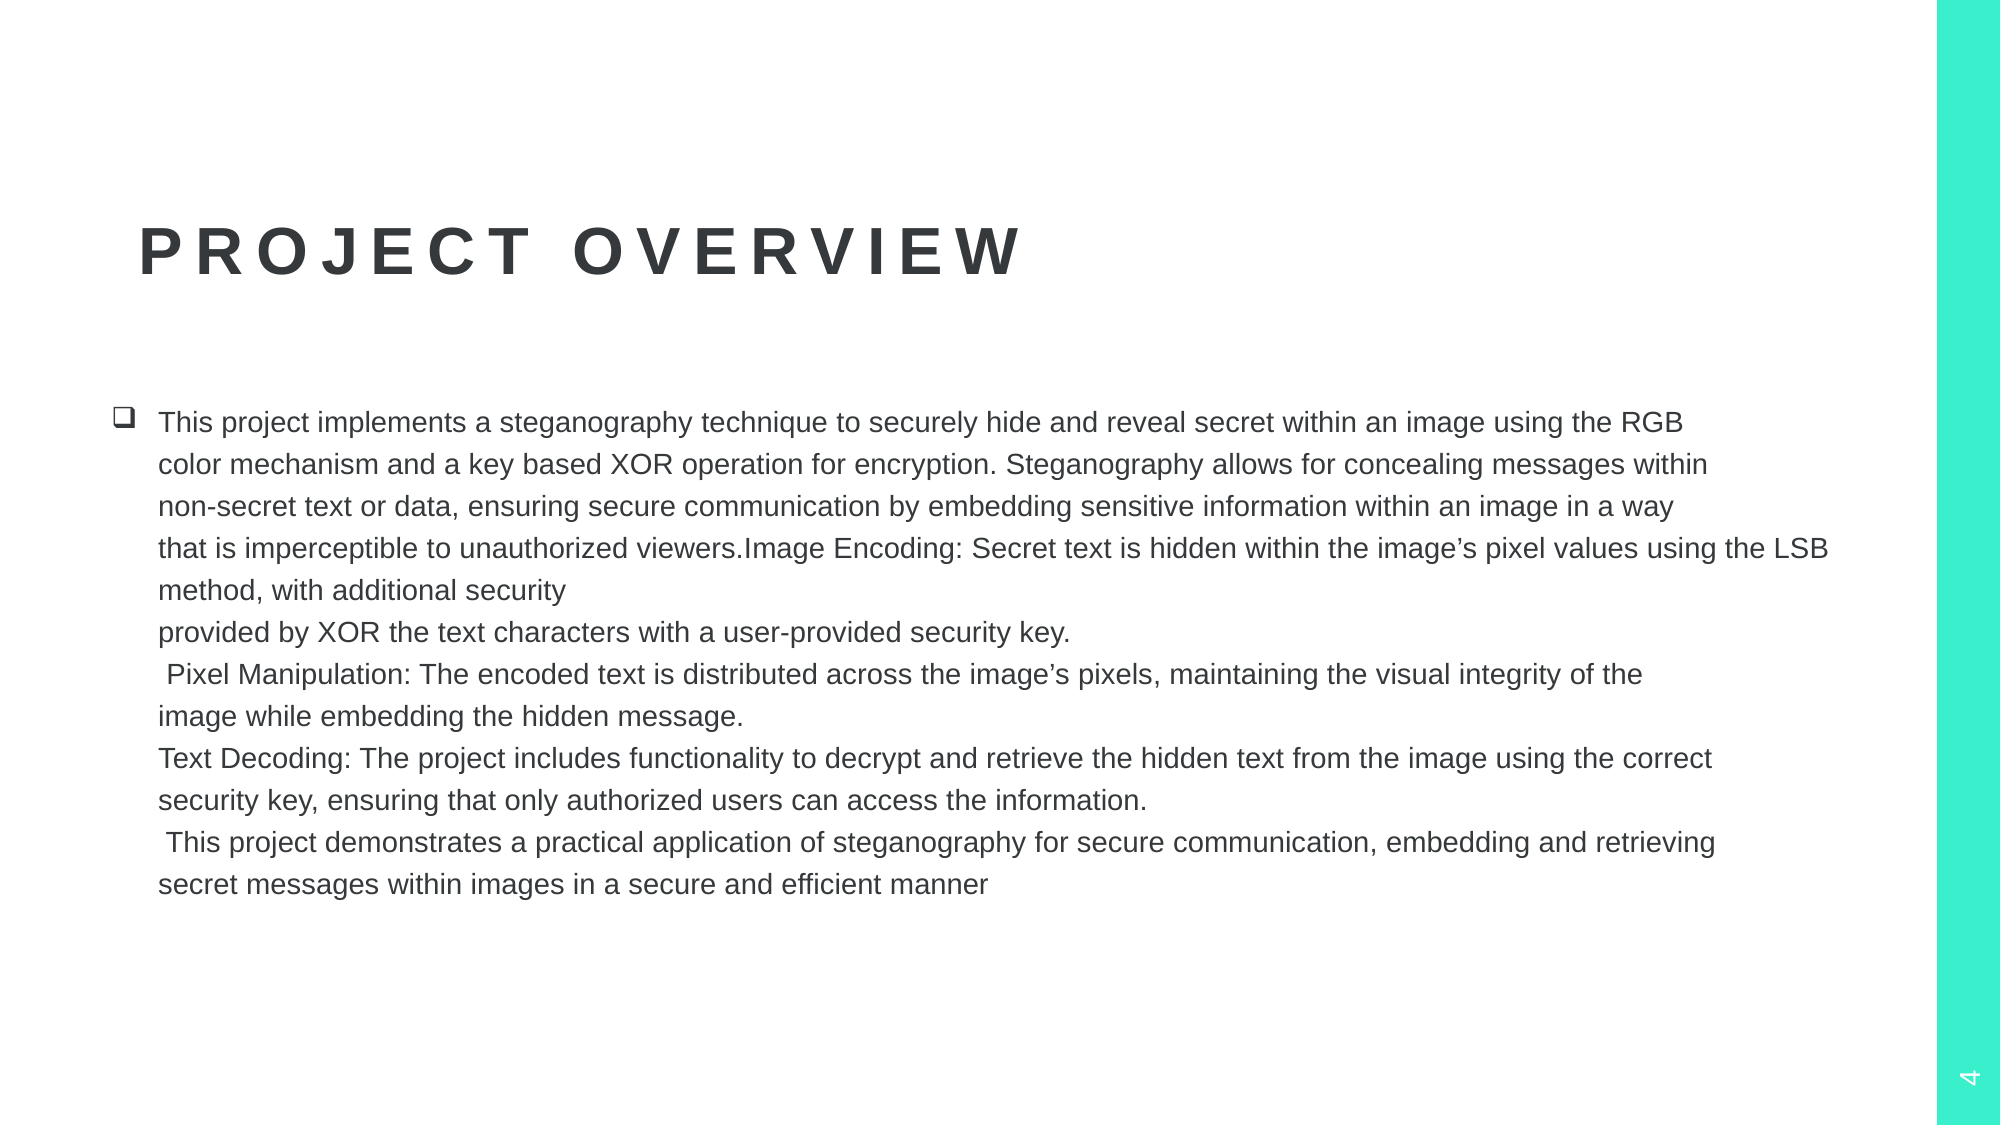

# PROJECT OVERVIEW
This project implements a steganography technique to securely hide and reveal secret within an image using the RGB
color mechanism and a key based XOR operation for encryption. Steganography allows for concealing messages within
non-secret text or data, ensuring secure communication by embedding sensitive information within an image in a way
that is imperceptible to unauthorized viewers.Image Encoding: Secret text is hidden within the image’s pixel values using the LSB method, with additional security
provided by XOR the text characters with a user-provided security key.
 Pixel Manipulation: The encoded text is distributed across the image’s pixels, maintaining the visual integrity of the
image while embedding the hidden message.
Text Decoding: The project includes functionality to decrypt and retrieve the hidden text from the image using the correct
security key, ensuring that only authorized users can access the information.
 This project demonstrates a practical application of steganography for secure communication, embedding and retrieving
secret messages within images in a secure and efficient manner

4